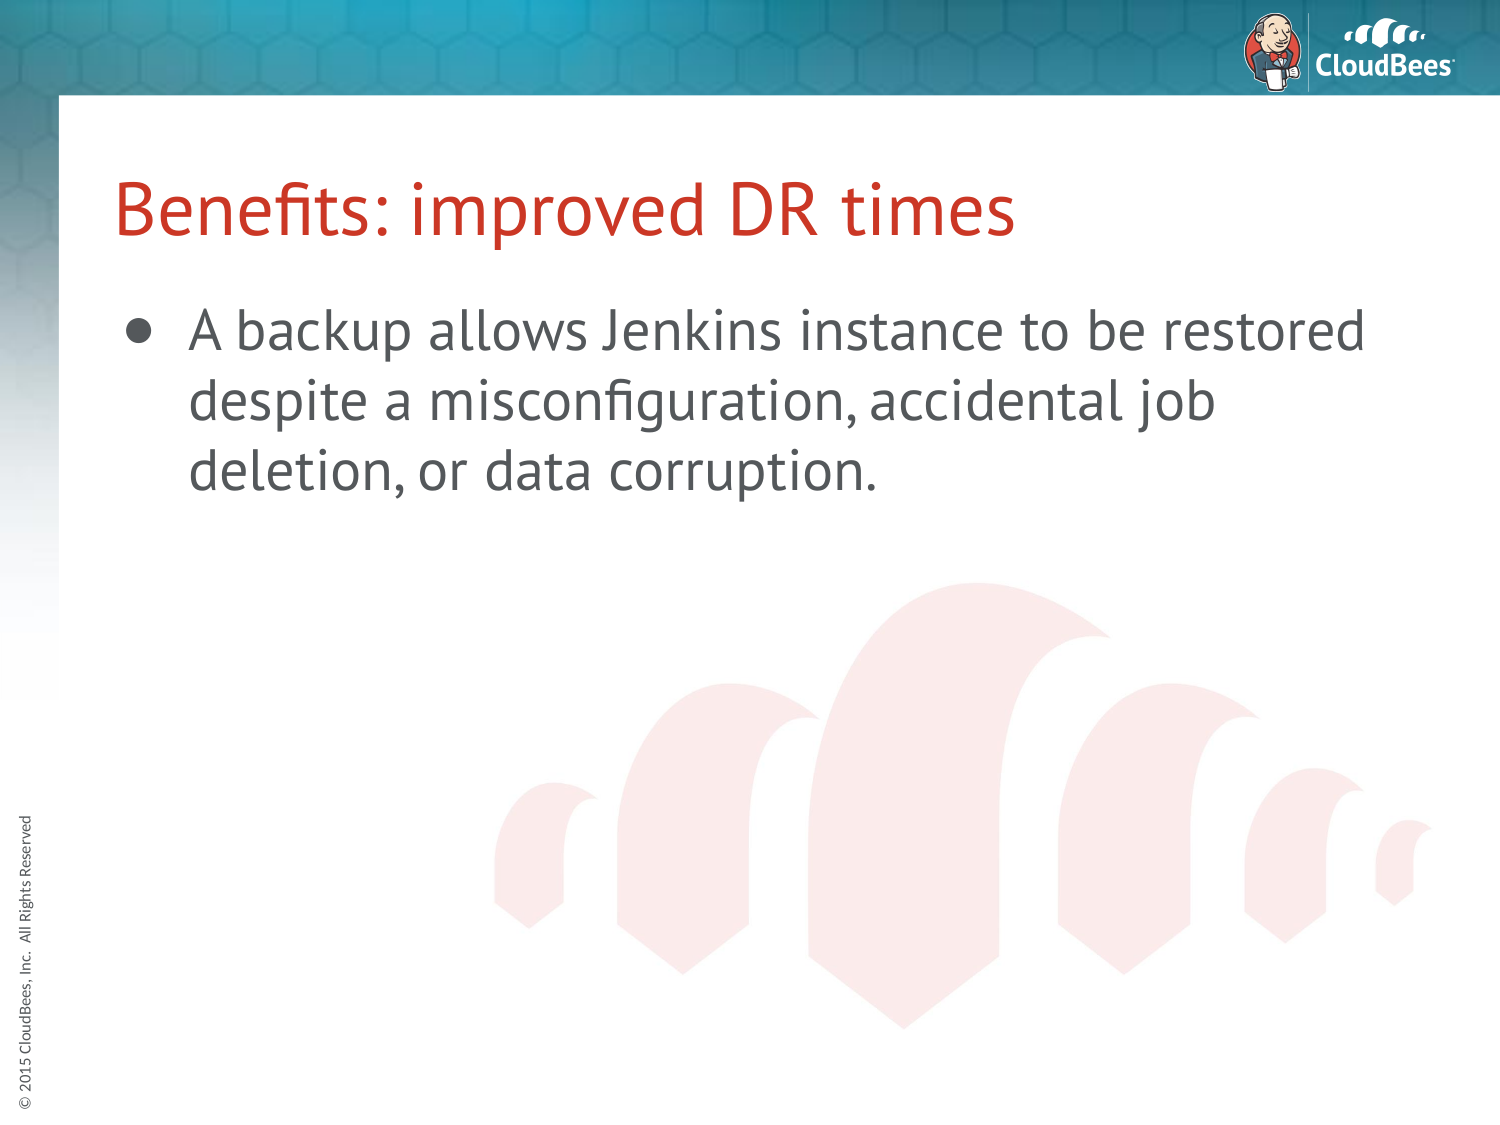

# Benefits: improved DR times
A backup allows Jenkins instance to be restored despite a misconfiguration, accidental job deletion, or data corruption.